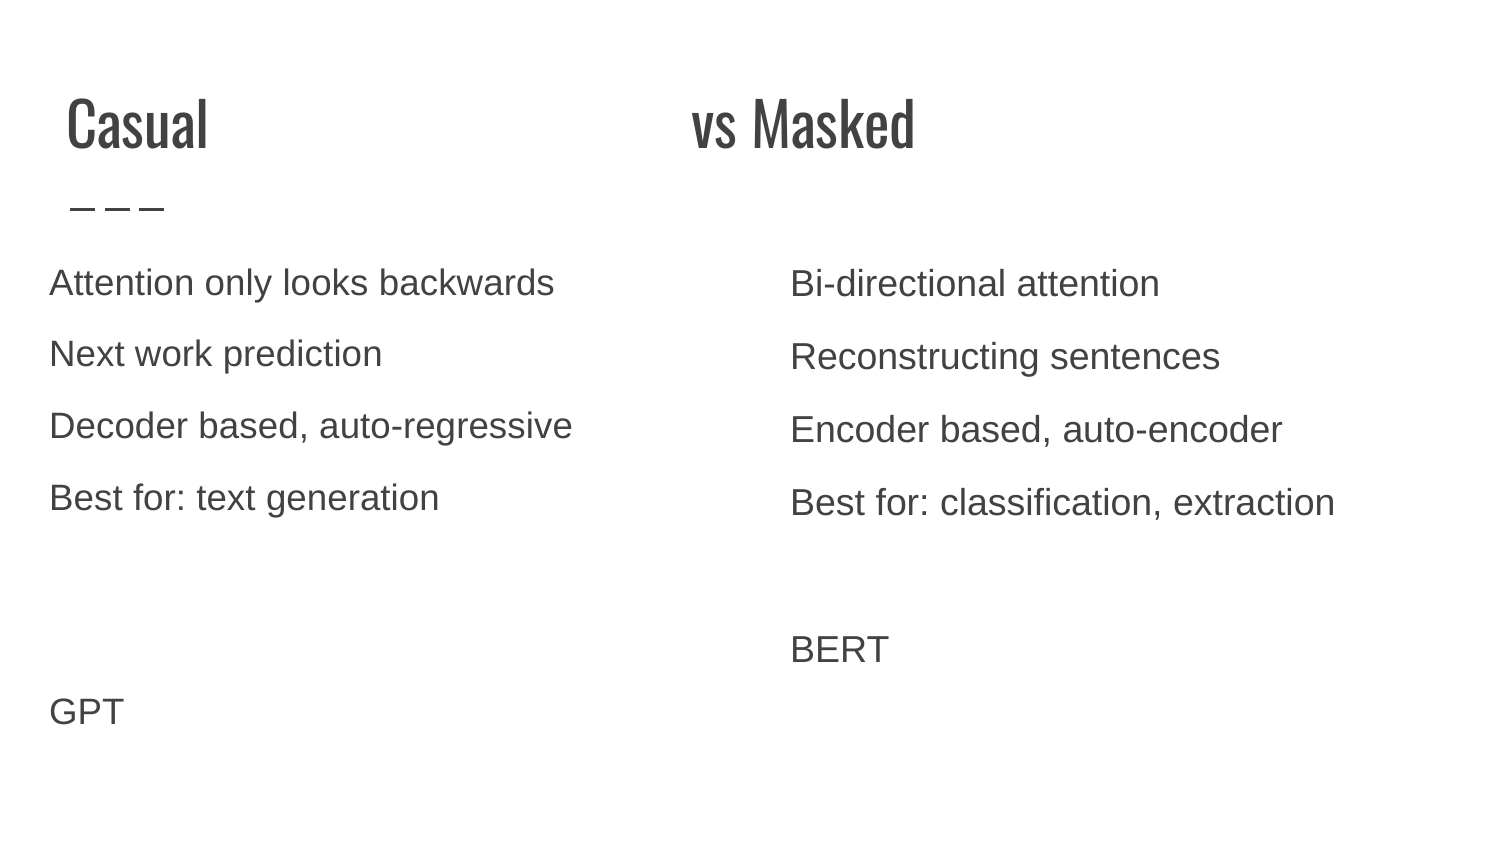

# Casual                                   vs Masked
Attention only looks backwards
Next work prediction
Decoder based, auto-regressive
Best for: text generation

GPT
Bi-directional attention
Reconstructing sentences
Encoder based, auto-encoder
Best for: classification, extraction

BERT